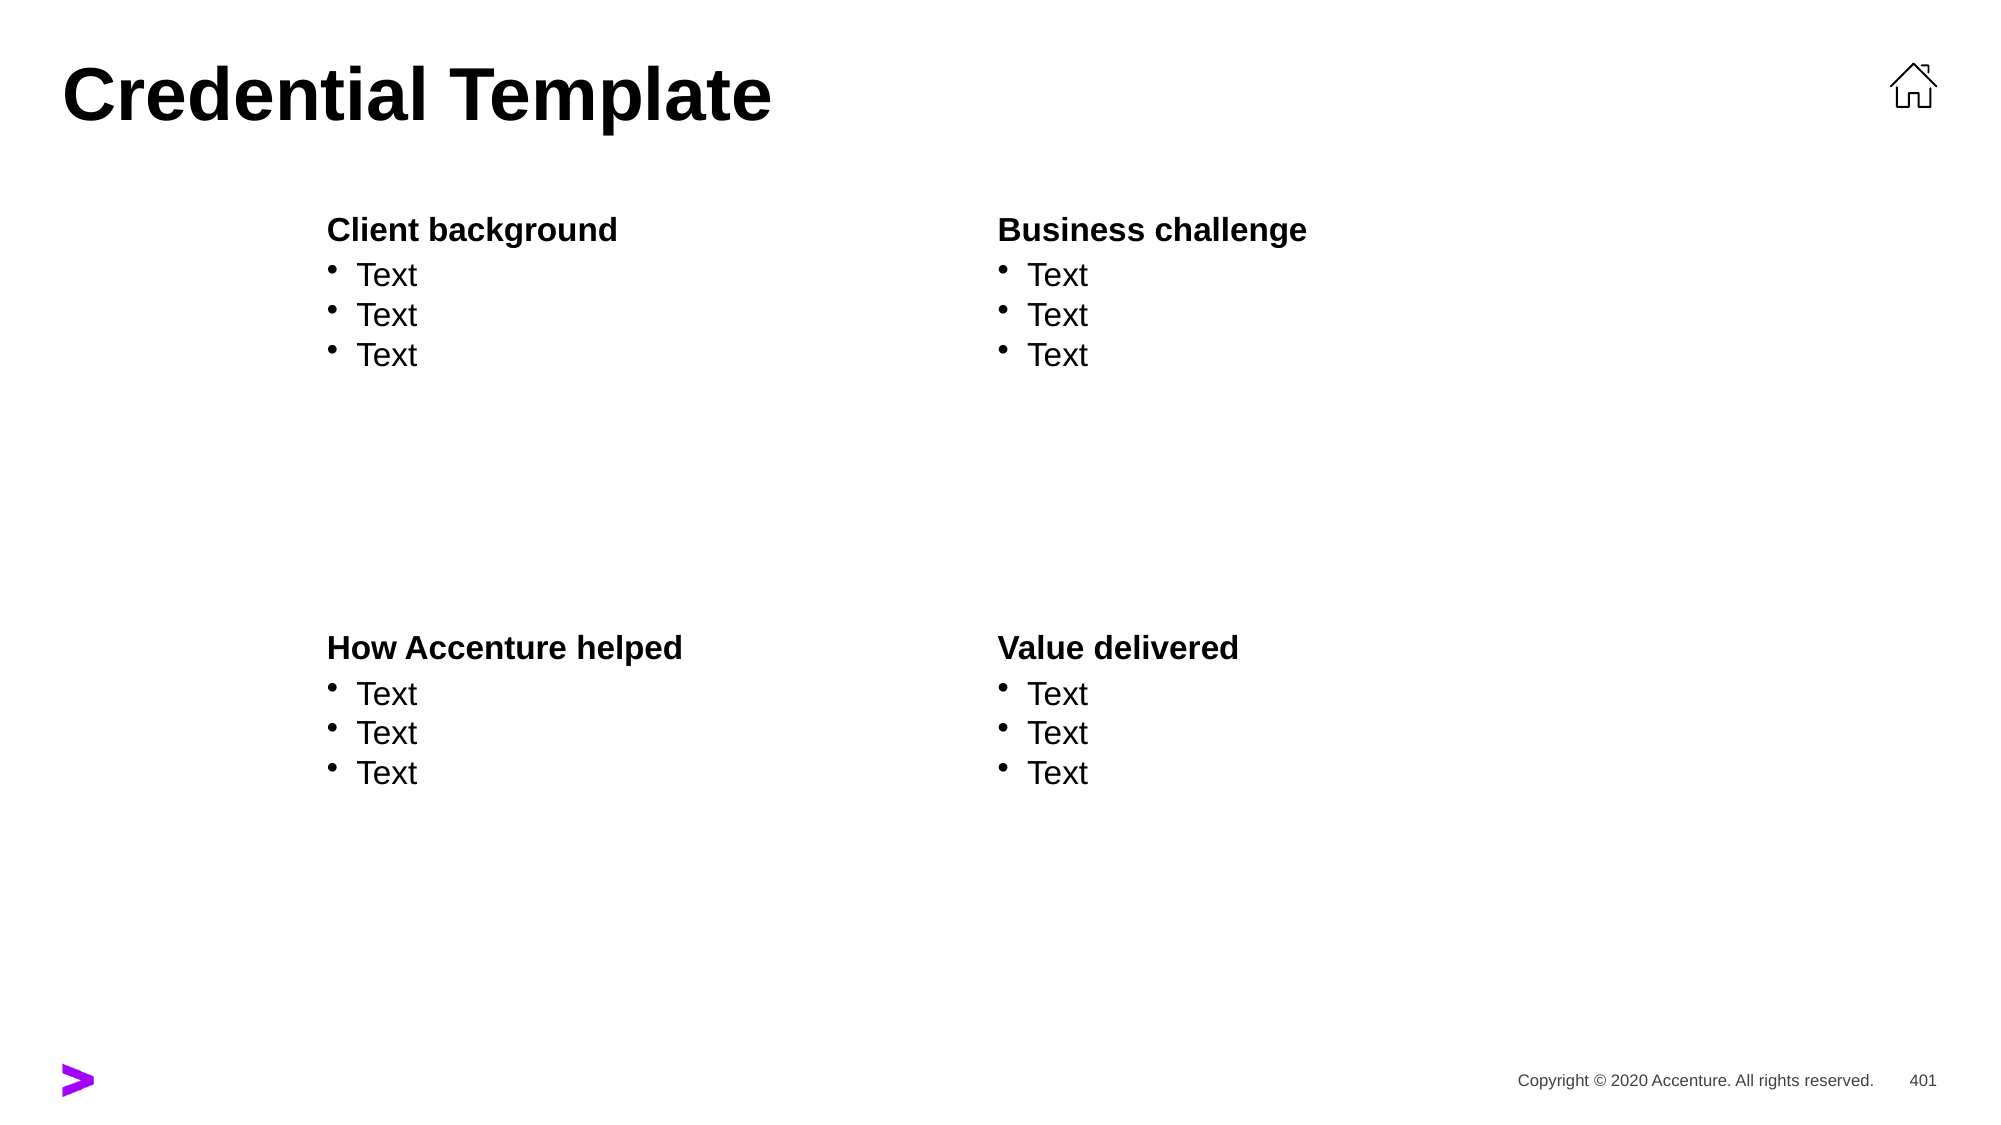

# Credential Template

Client background
Business challenge
Text
Text
Text
Text
Text
Text
How Accenture helped
Value delivered
Text
Text
Text
Text
Text
Text